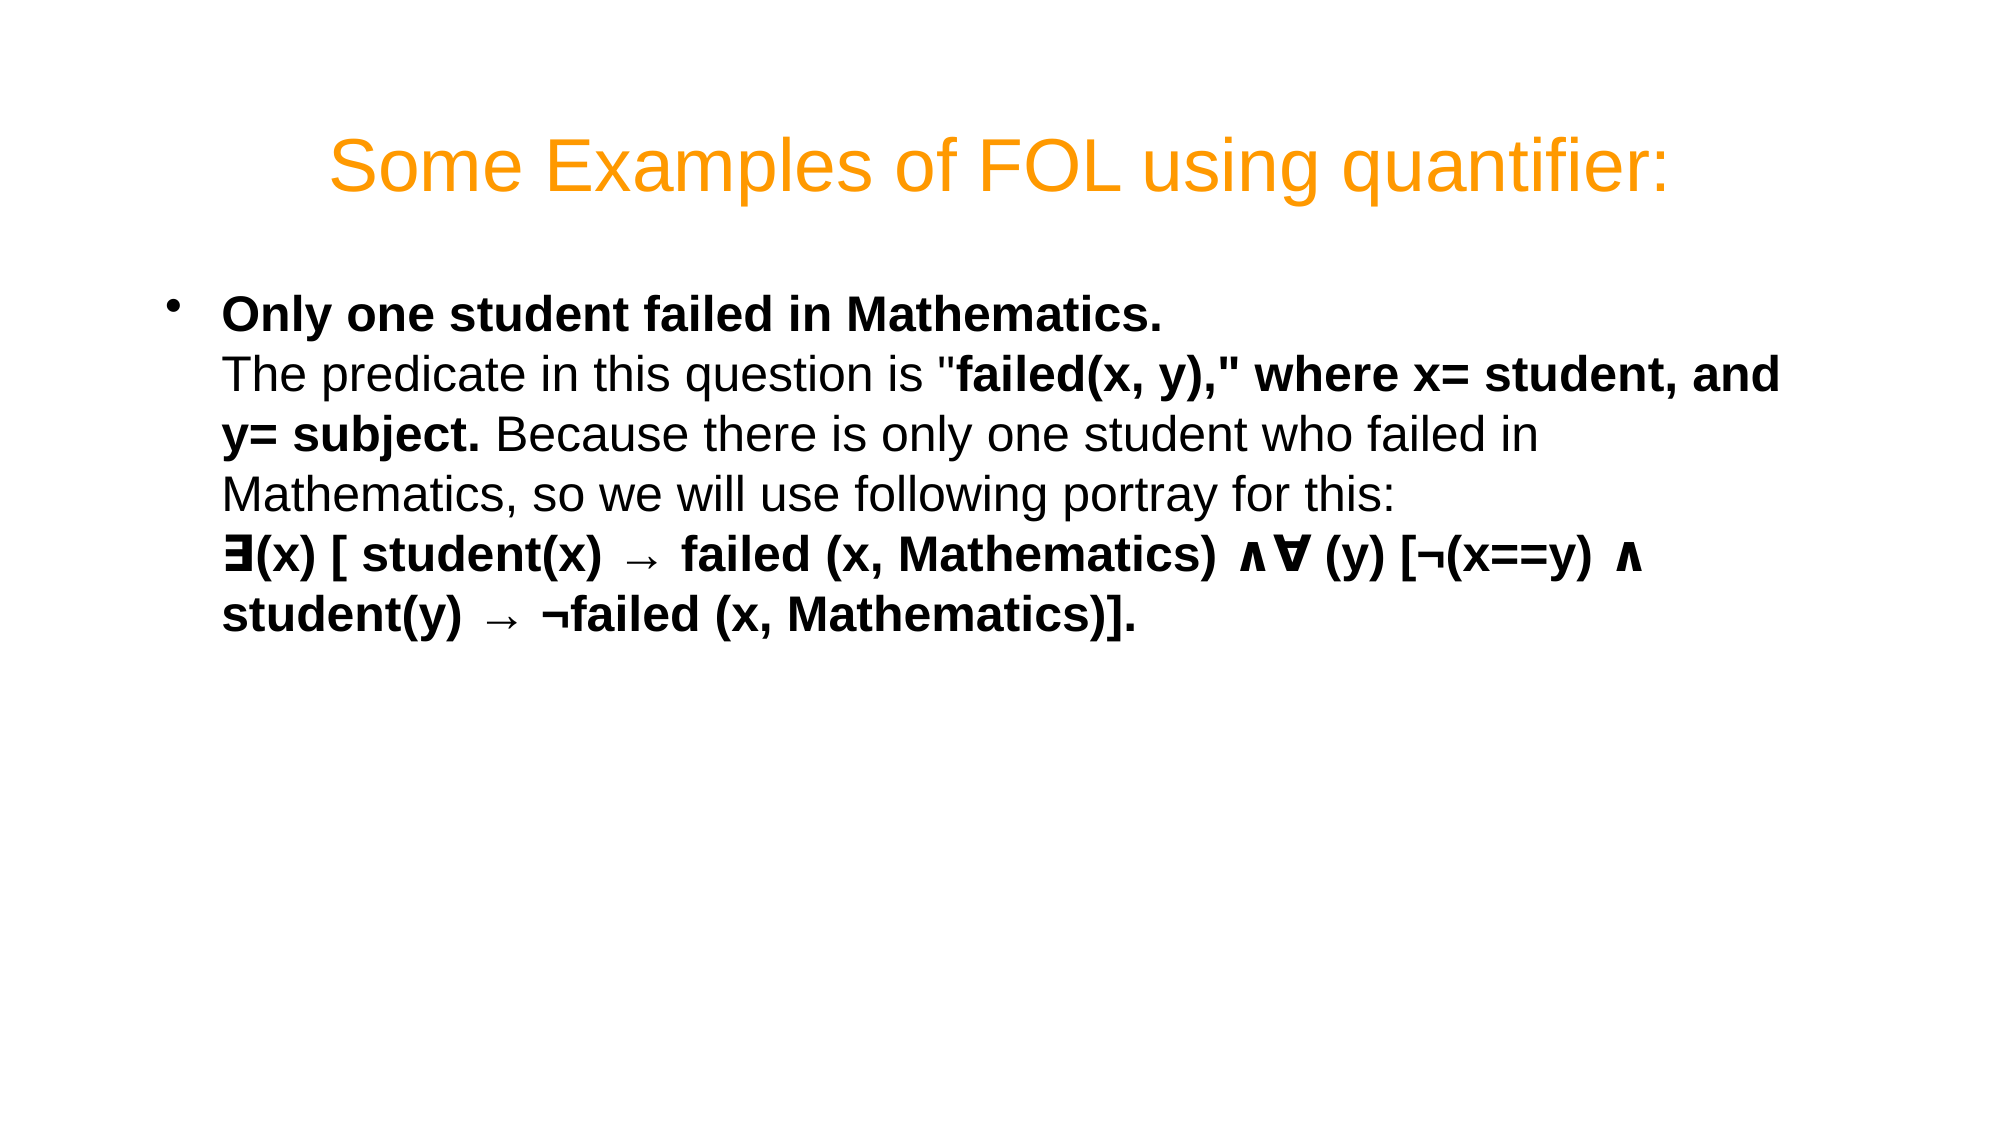

# Some Examples of FOL using quantifier:
Only one student failed in Mathematics.
The predicate in this question is "failed(x, y)," where x= student, and y= subject. Because there is only one student who failed in Mathematics, so we will use following portray for this:
∃(x) [ student(x) → failed (x, Mathematics) ∧∀ (y) [¬(x==y) ∧ student(y) → ¬failed (x, Mathematics)].